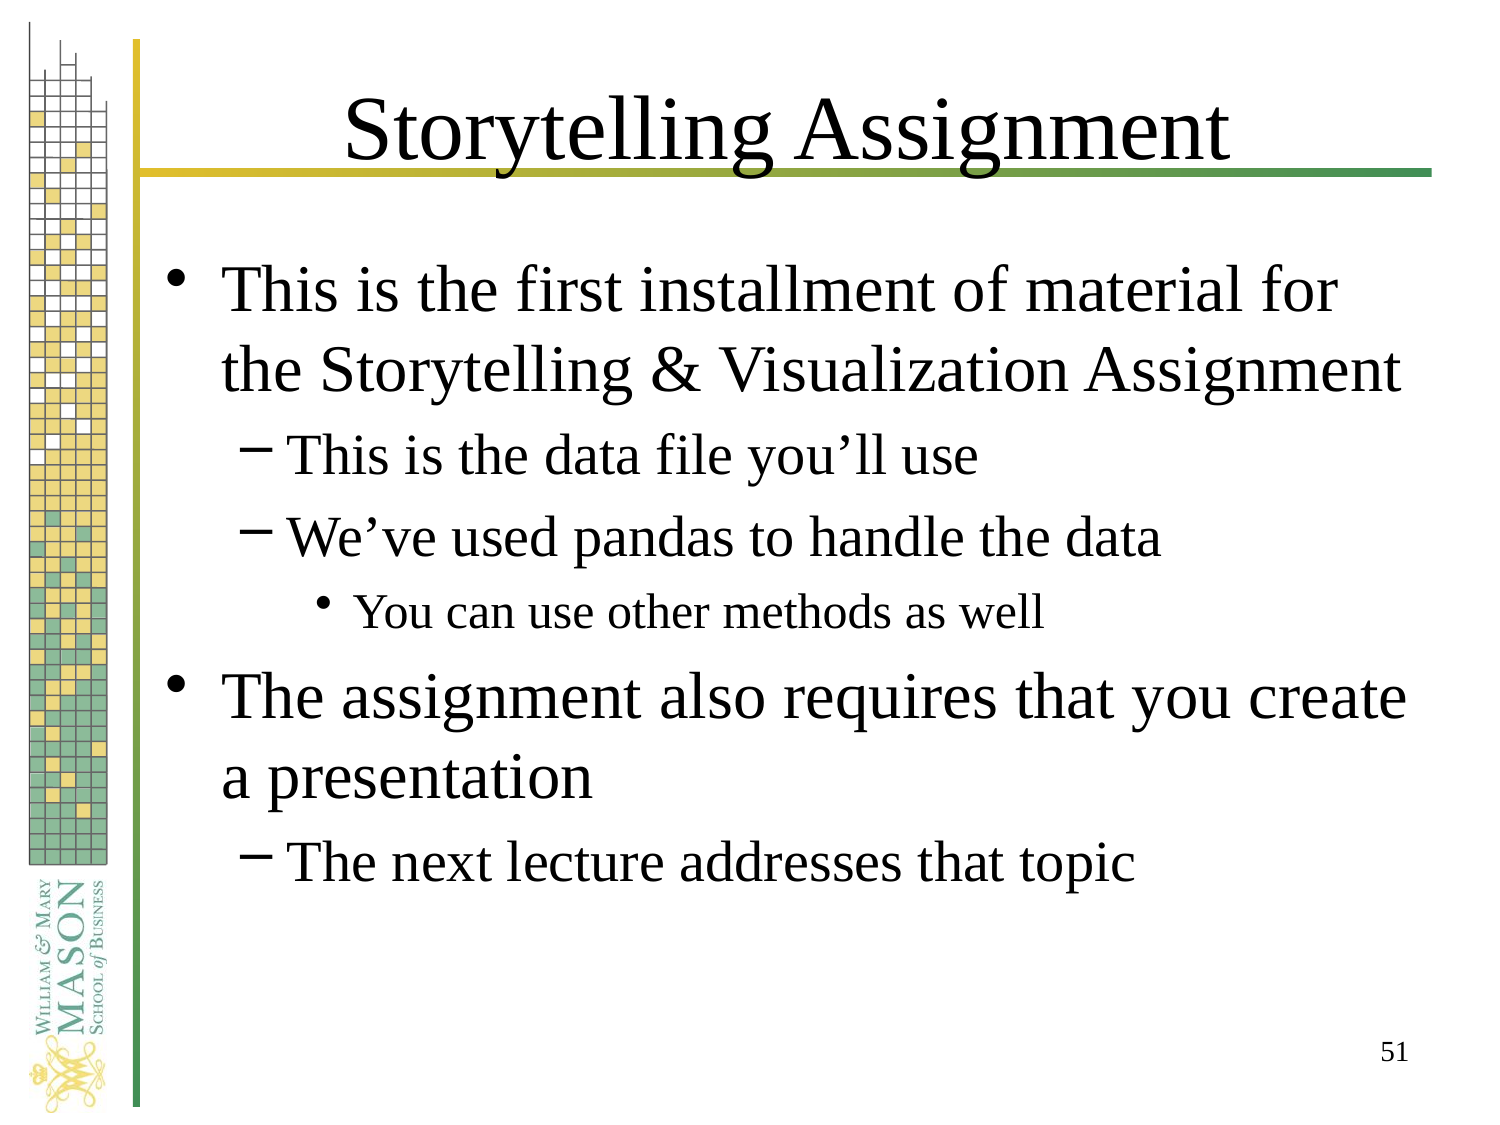

# Storytelling Assignment
This is the first installment of material for the Storytelling & Visualization Assignment
This is the data file you’ll use
We’ve used pandas to handle the data
You can use other methods as well
The assignment also requires that you create a presentation
The next lecture addresses that topic
51